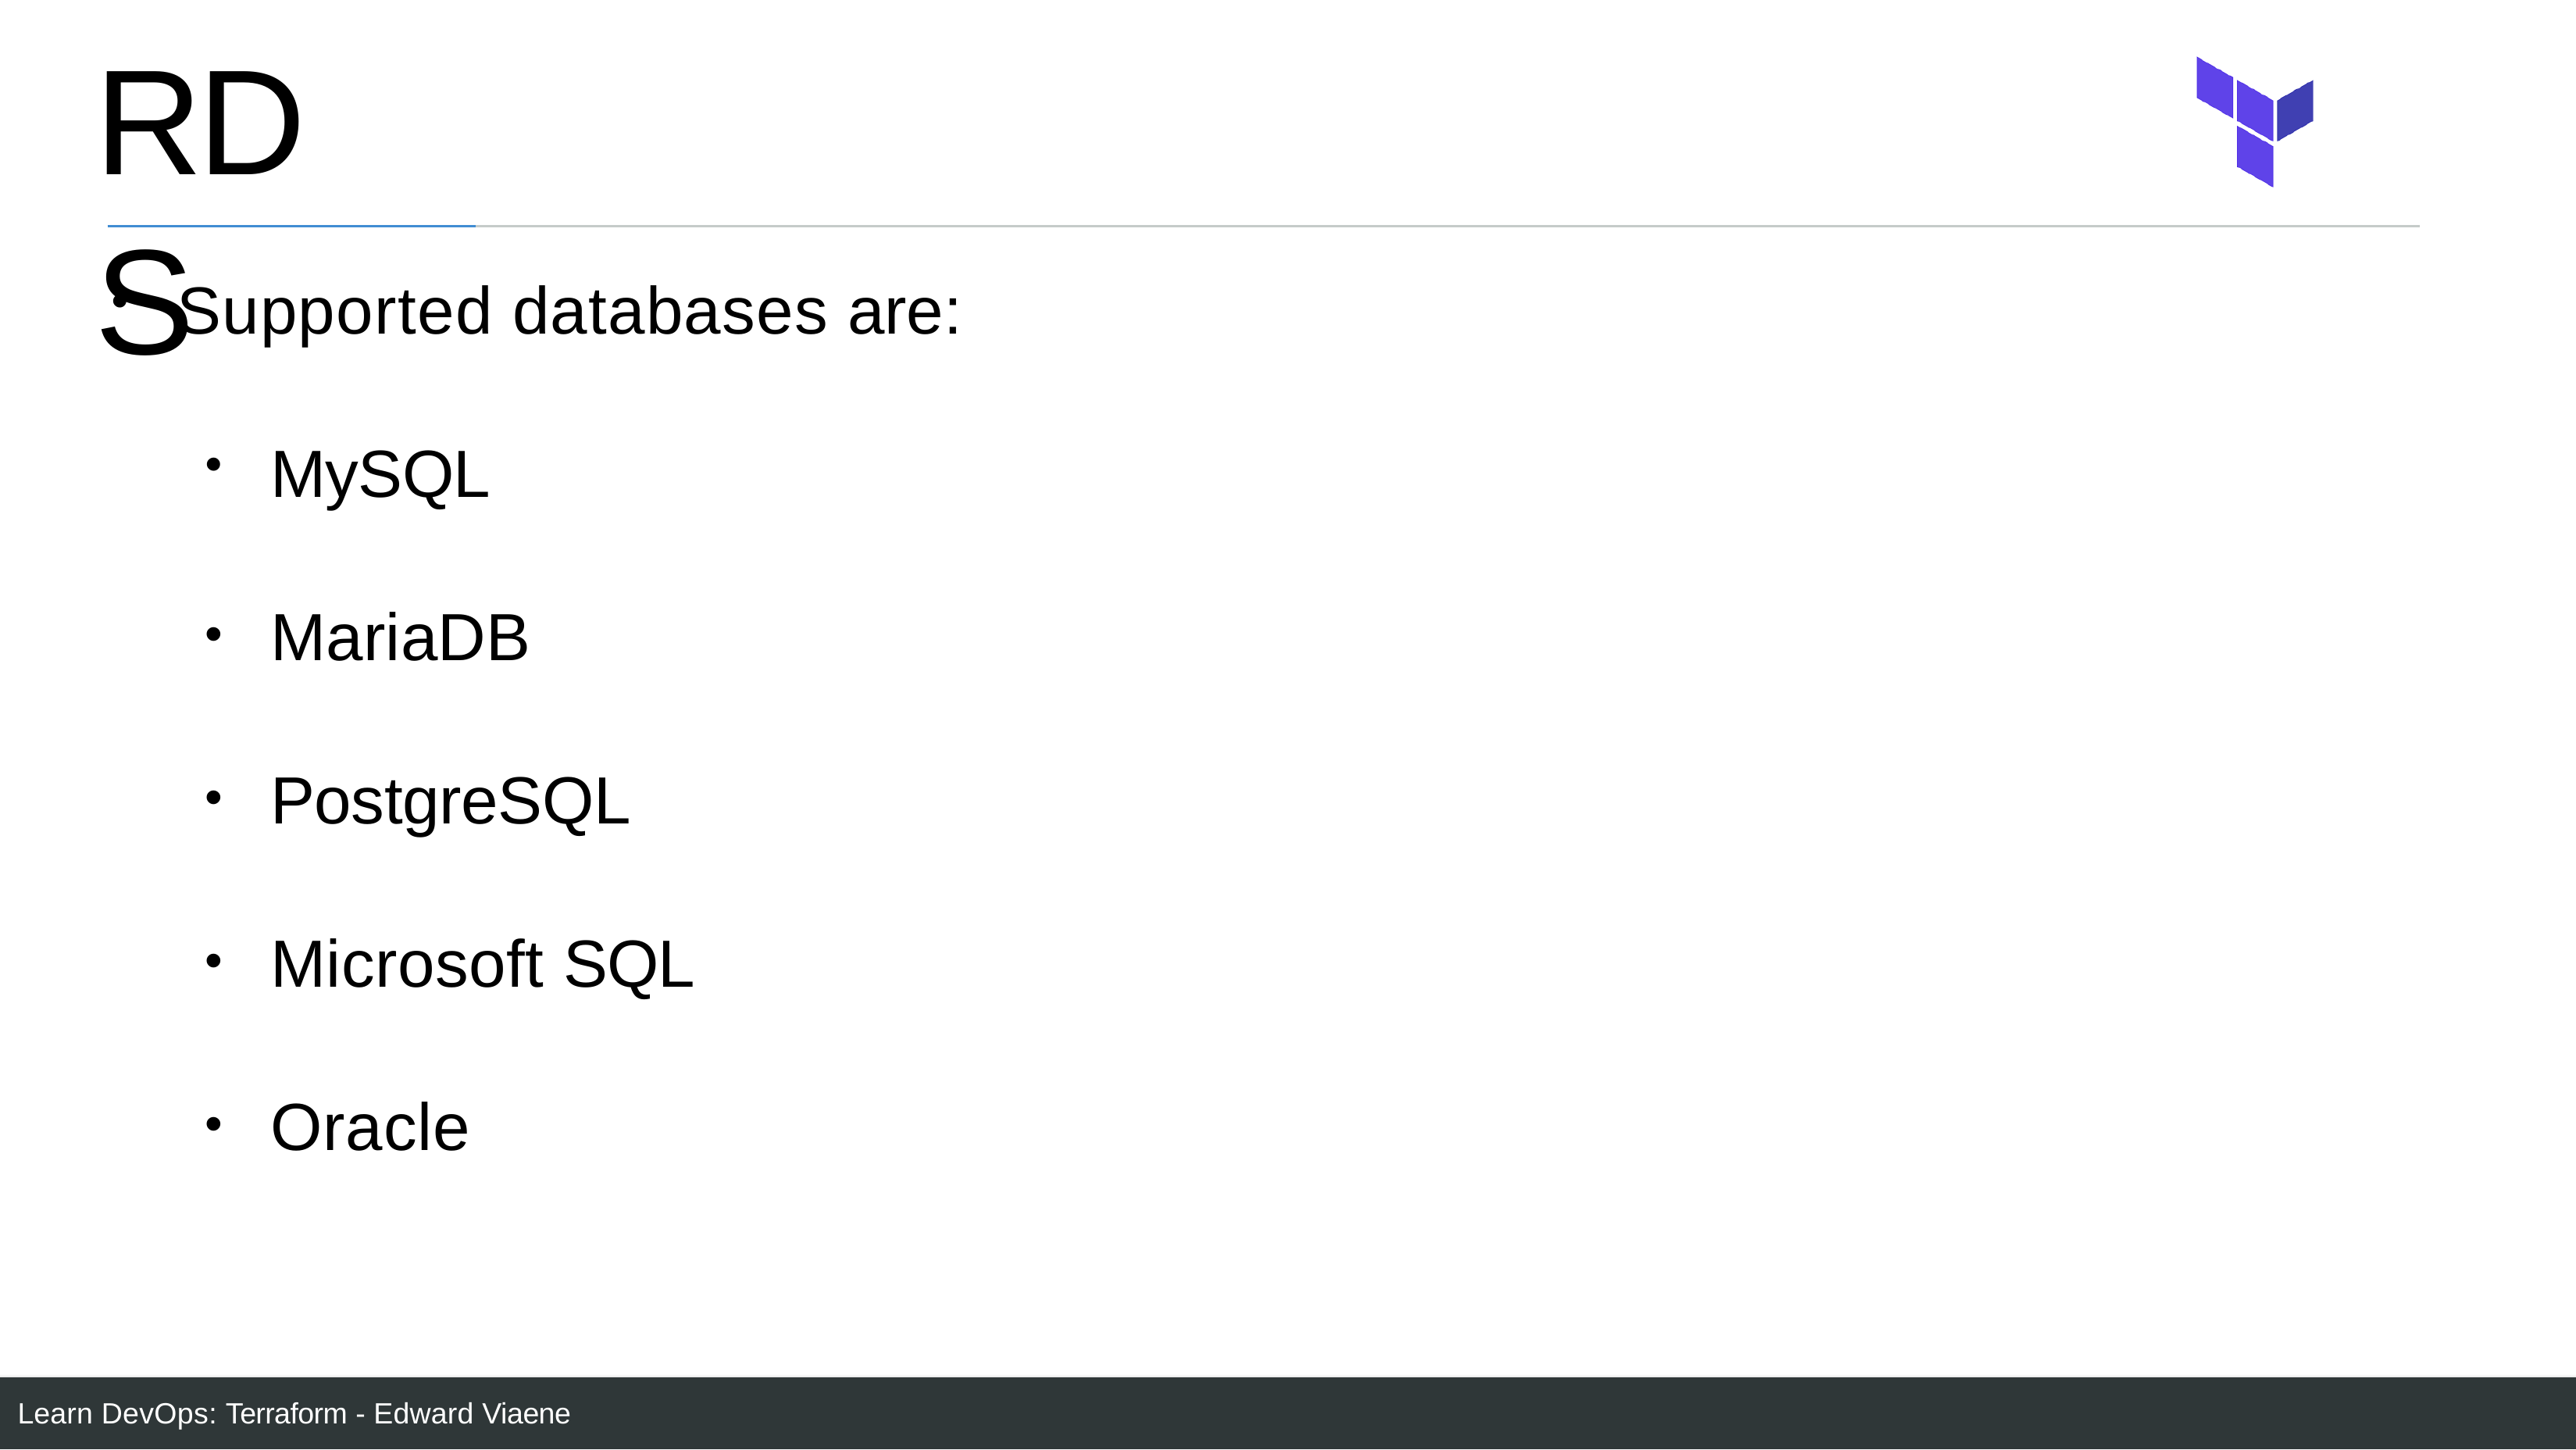

# RDS
Supported databases are:

MySQL

MariaDB

PostgreSQL

Microsoft SQL

Oracle
Learn DevOps: Terraform - Edward Viaene